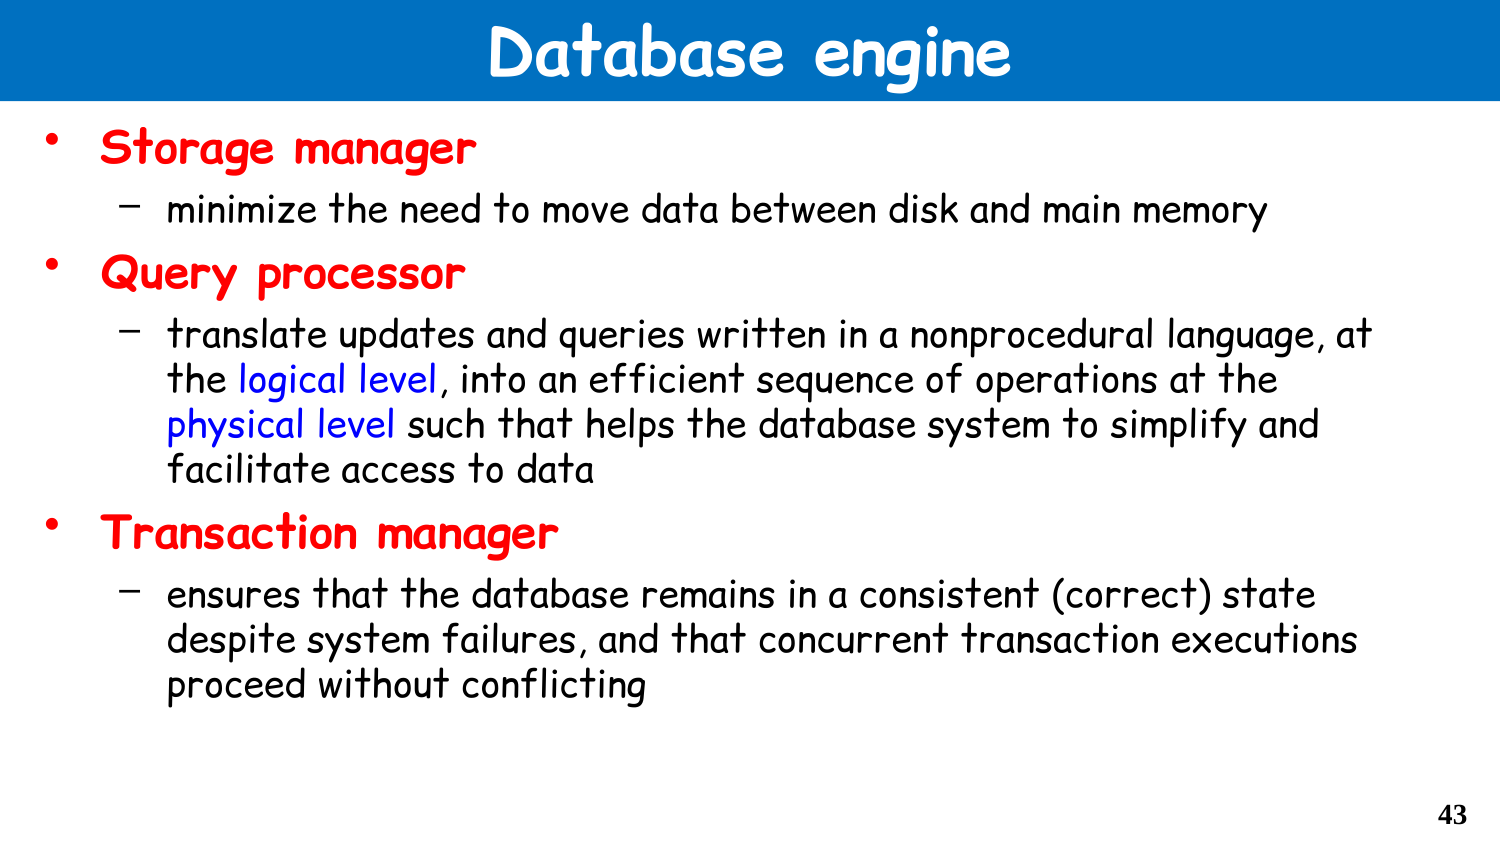

# Database engine
Storage manager
minimize the need to move data between disk and main memory
Query processor
translate updates and queries written in a nonprocedural language, at the logical level, into an efficient sequence of operations at the physical level such that helps the database system to simplify and facilitate access to data
Transaction manager
ensures that the database remains in a consistent (correct) state despite system failures, and that concurrent transaction executions proceed without conflicting